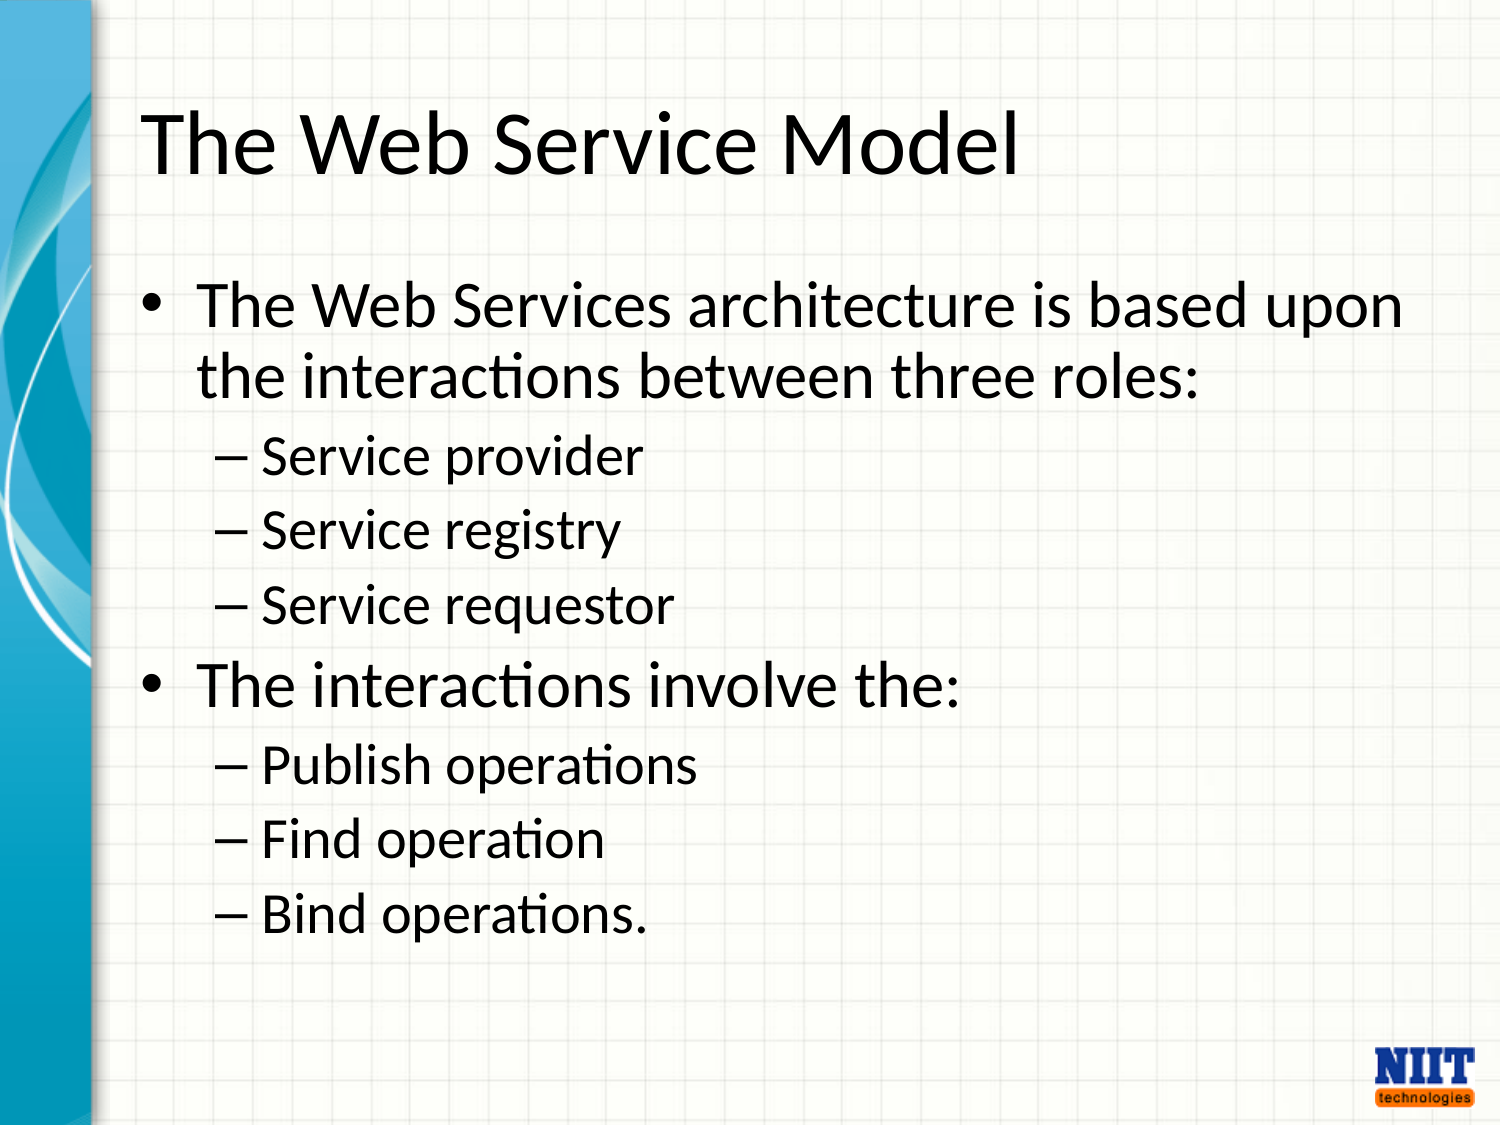

# The Web Service Model
The Web Services architecture is based upon the interactions between three roles:
Service provider
Service registry
Service requestor
The interactions involve the:
Publish operations
Find operation
Bind operations.